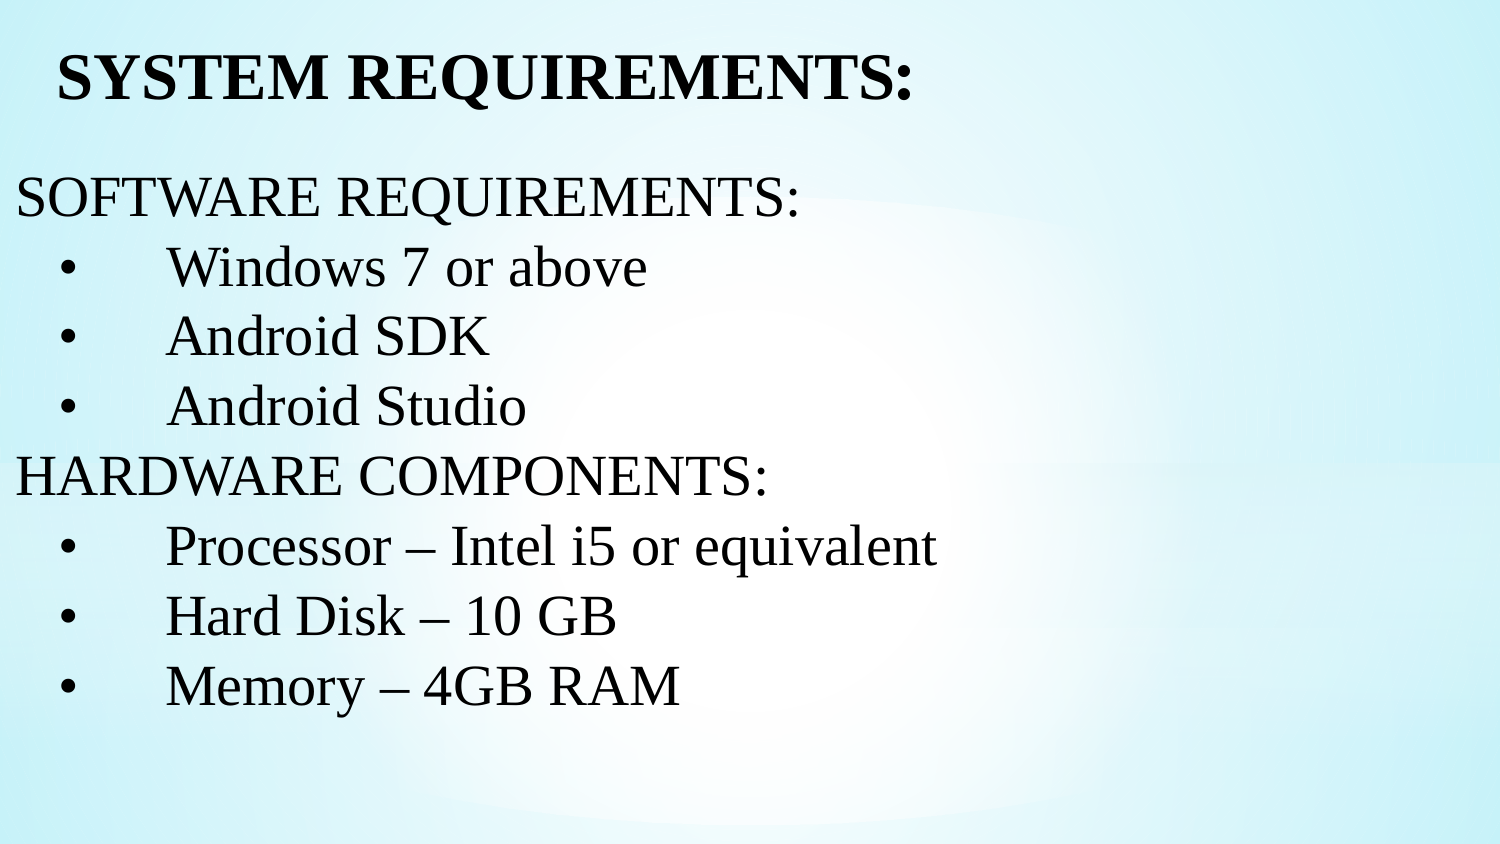

SYSTEM REQUIREMENTS:
SOFTWARE REQUIREMENTS:
   •      Windows 7 or above
   •	Android SDK
   •      Android Studio
HARDWARE COMPONENTS:
   •	Processor – Intel i5 or equivalent
   •	Hard Disk – 10 GB
   •	Memory – 4GB RAM